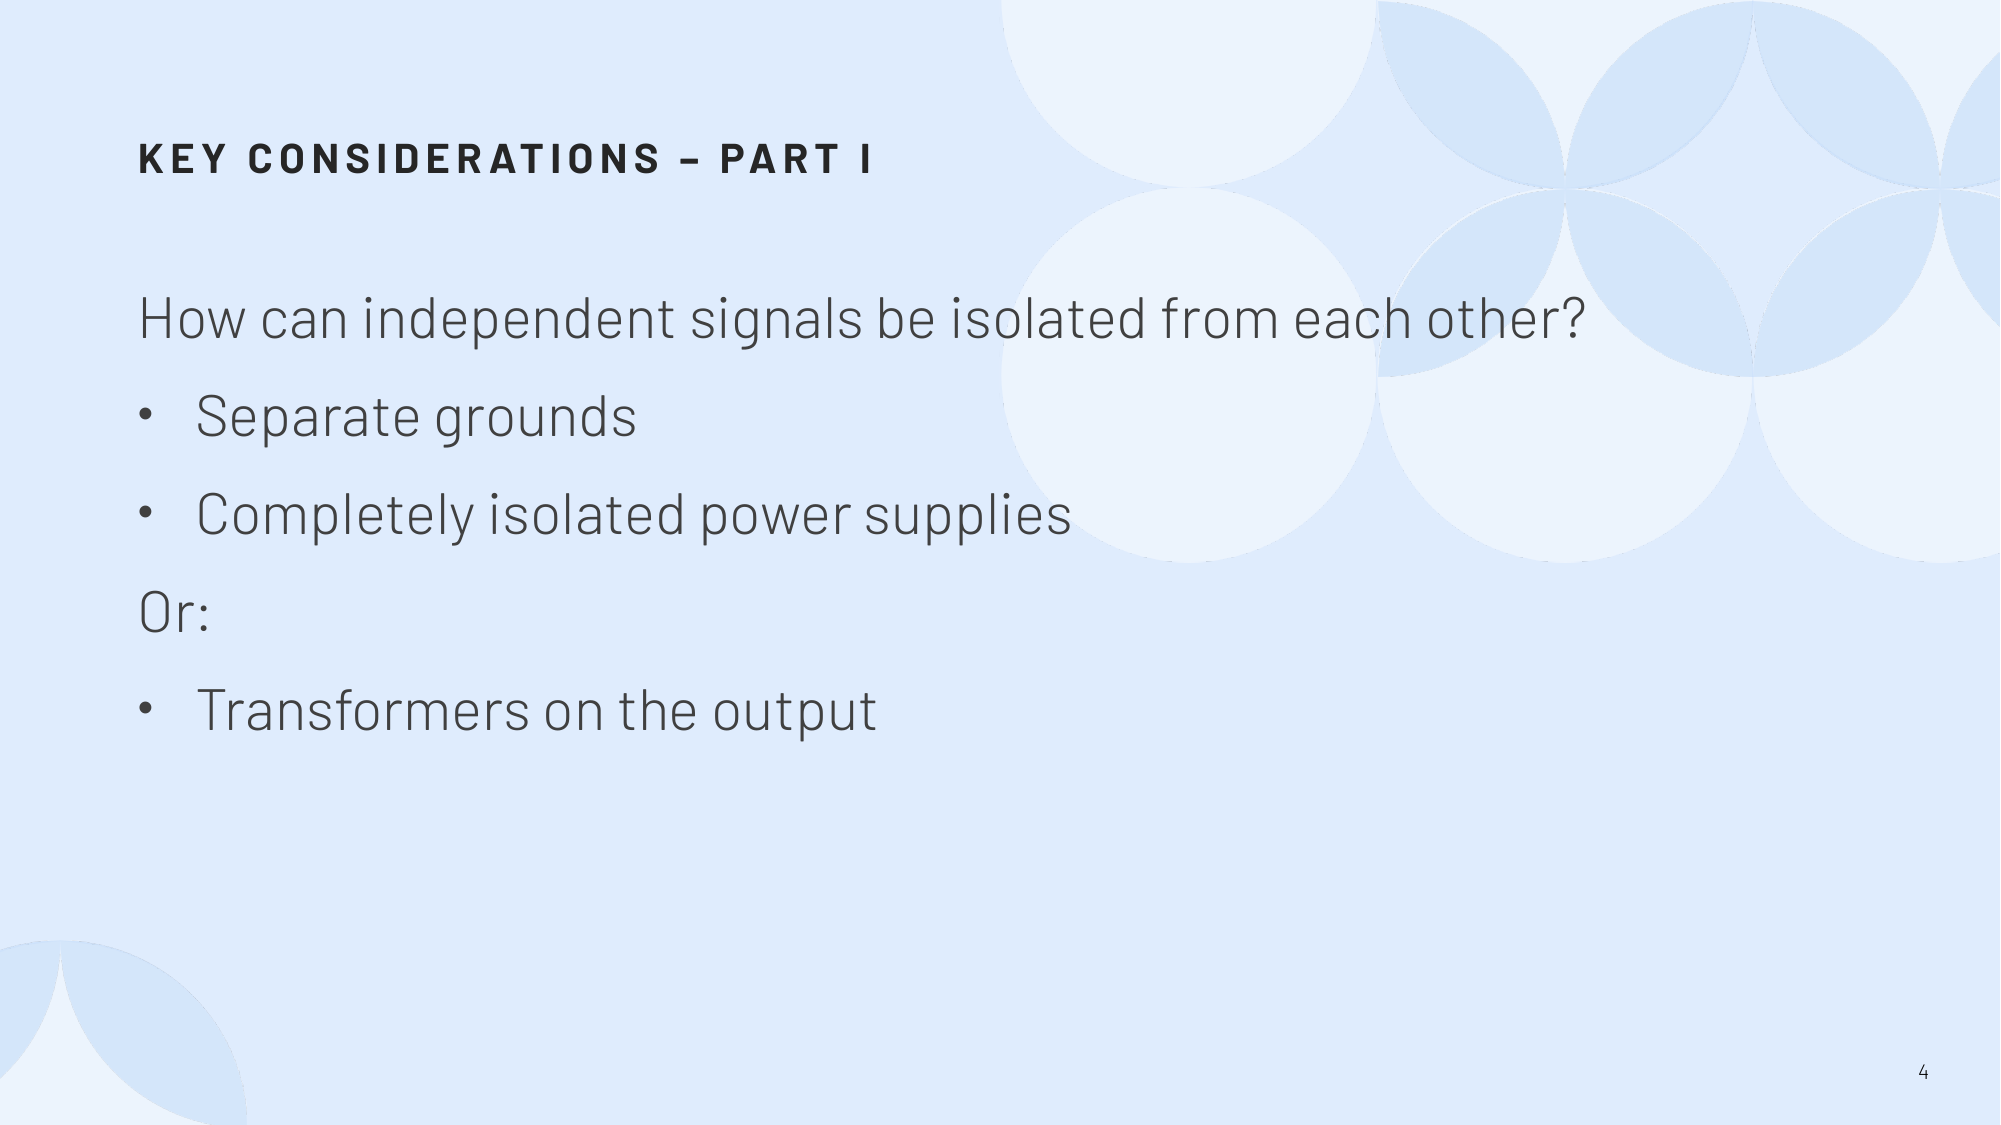

# Key Considerations – Part I
How can independent signals be isolated from each other?
Separate grounds
Completely isolated power supplies
Or:
Transformers on the output
4